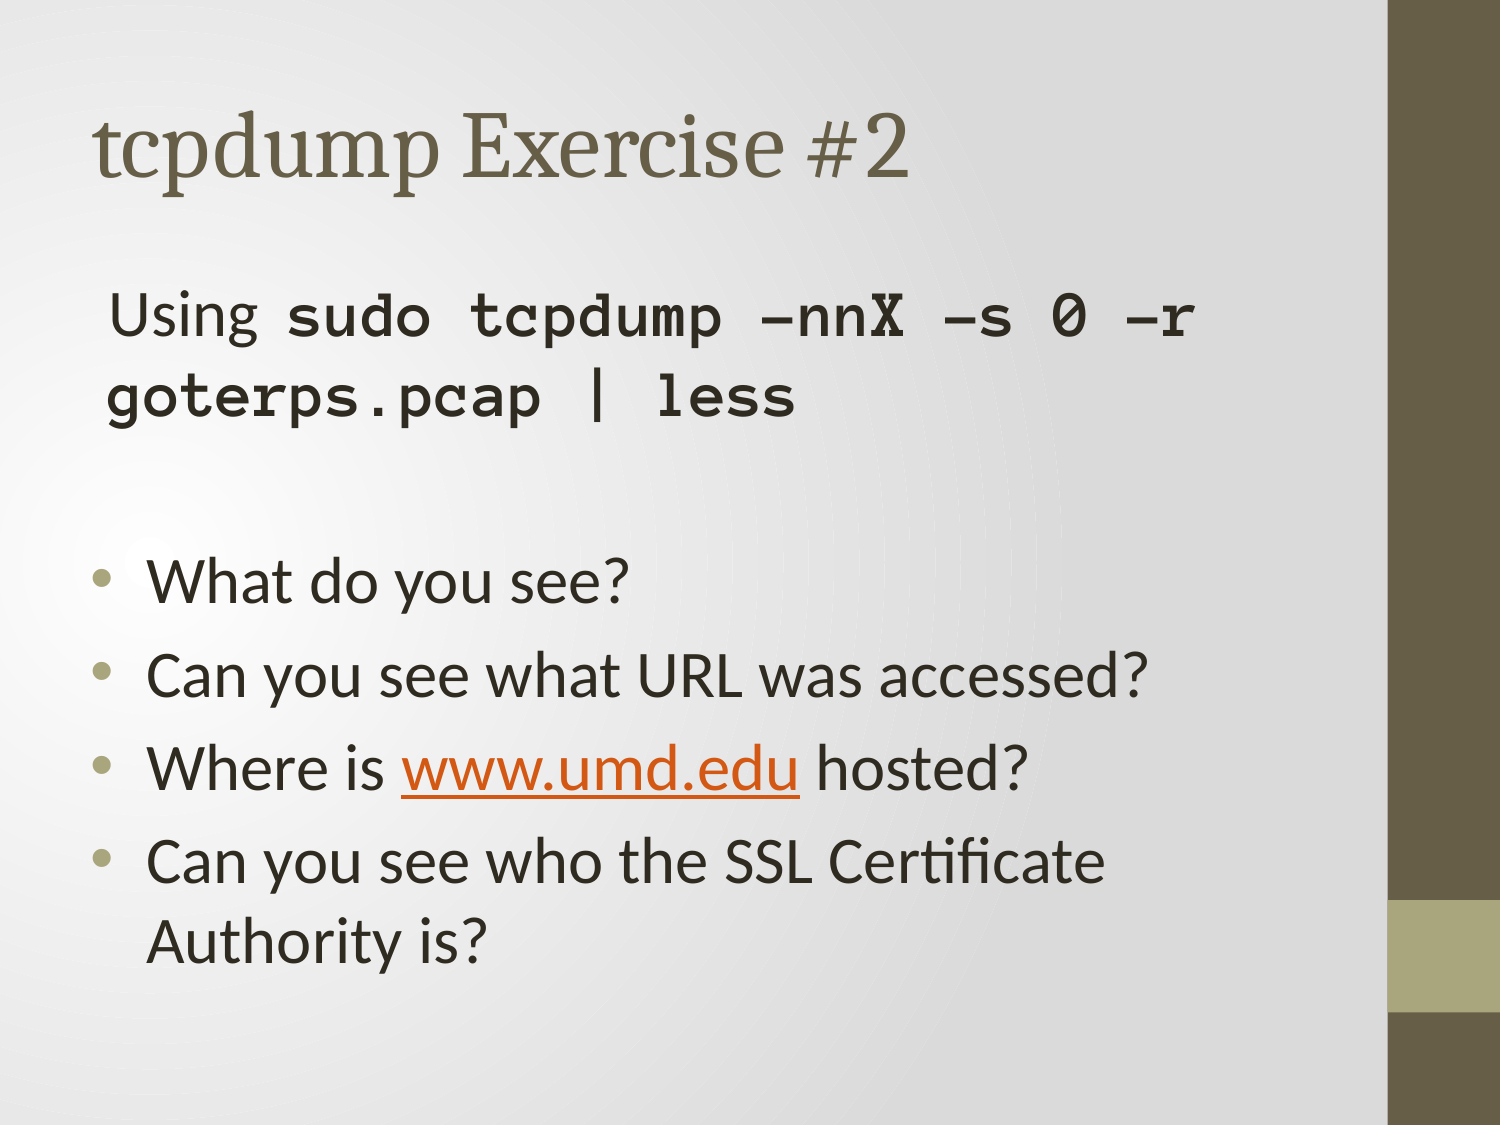

# tcpdump Exercise #2
Using  sudo tcpdump -nnX -s 0 -r goterps.pcap | less

What do you see?
Can you see what URL was accessed?
Where is www.umd.edu hosted?
Can you see who the SSL Certificate Authority is?